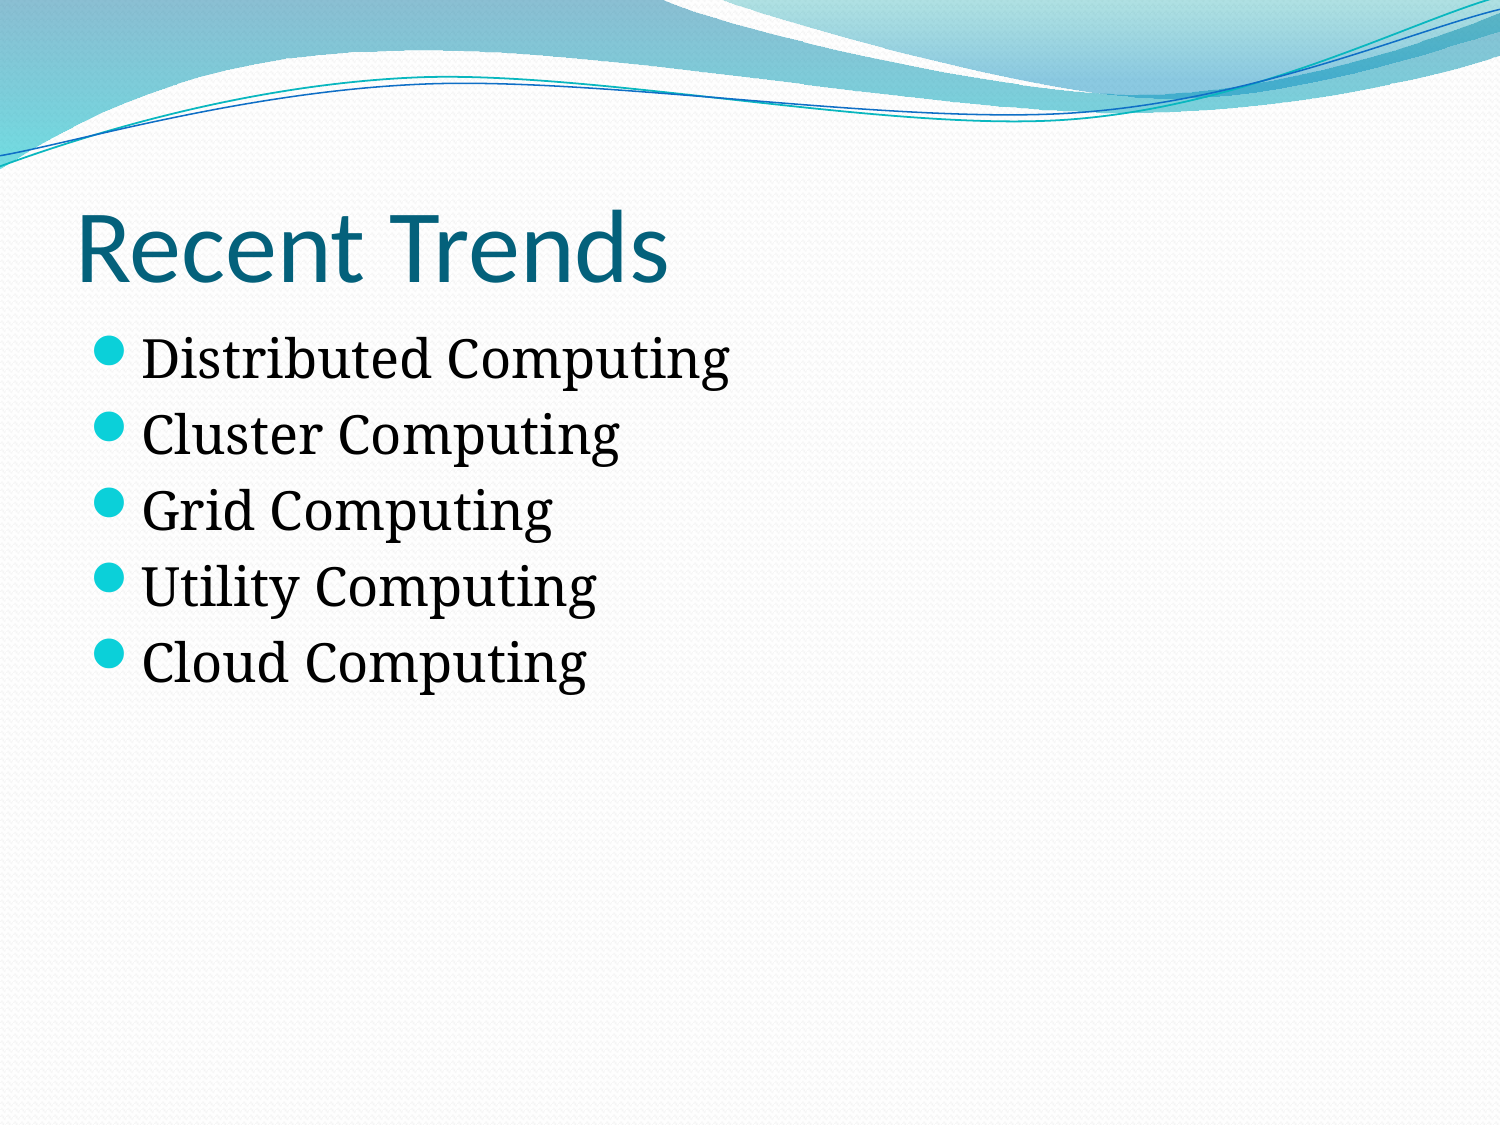

# Recent Trends
Distributed Computing
Cluster Computing
Grid Computing
Utility Computing
Cloud Computing